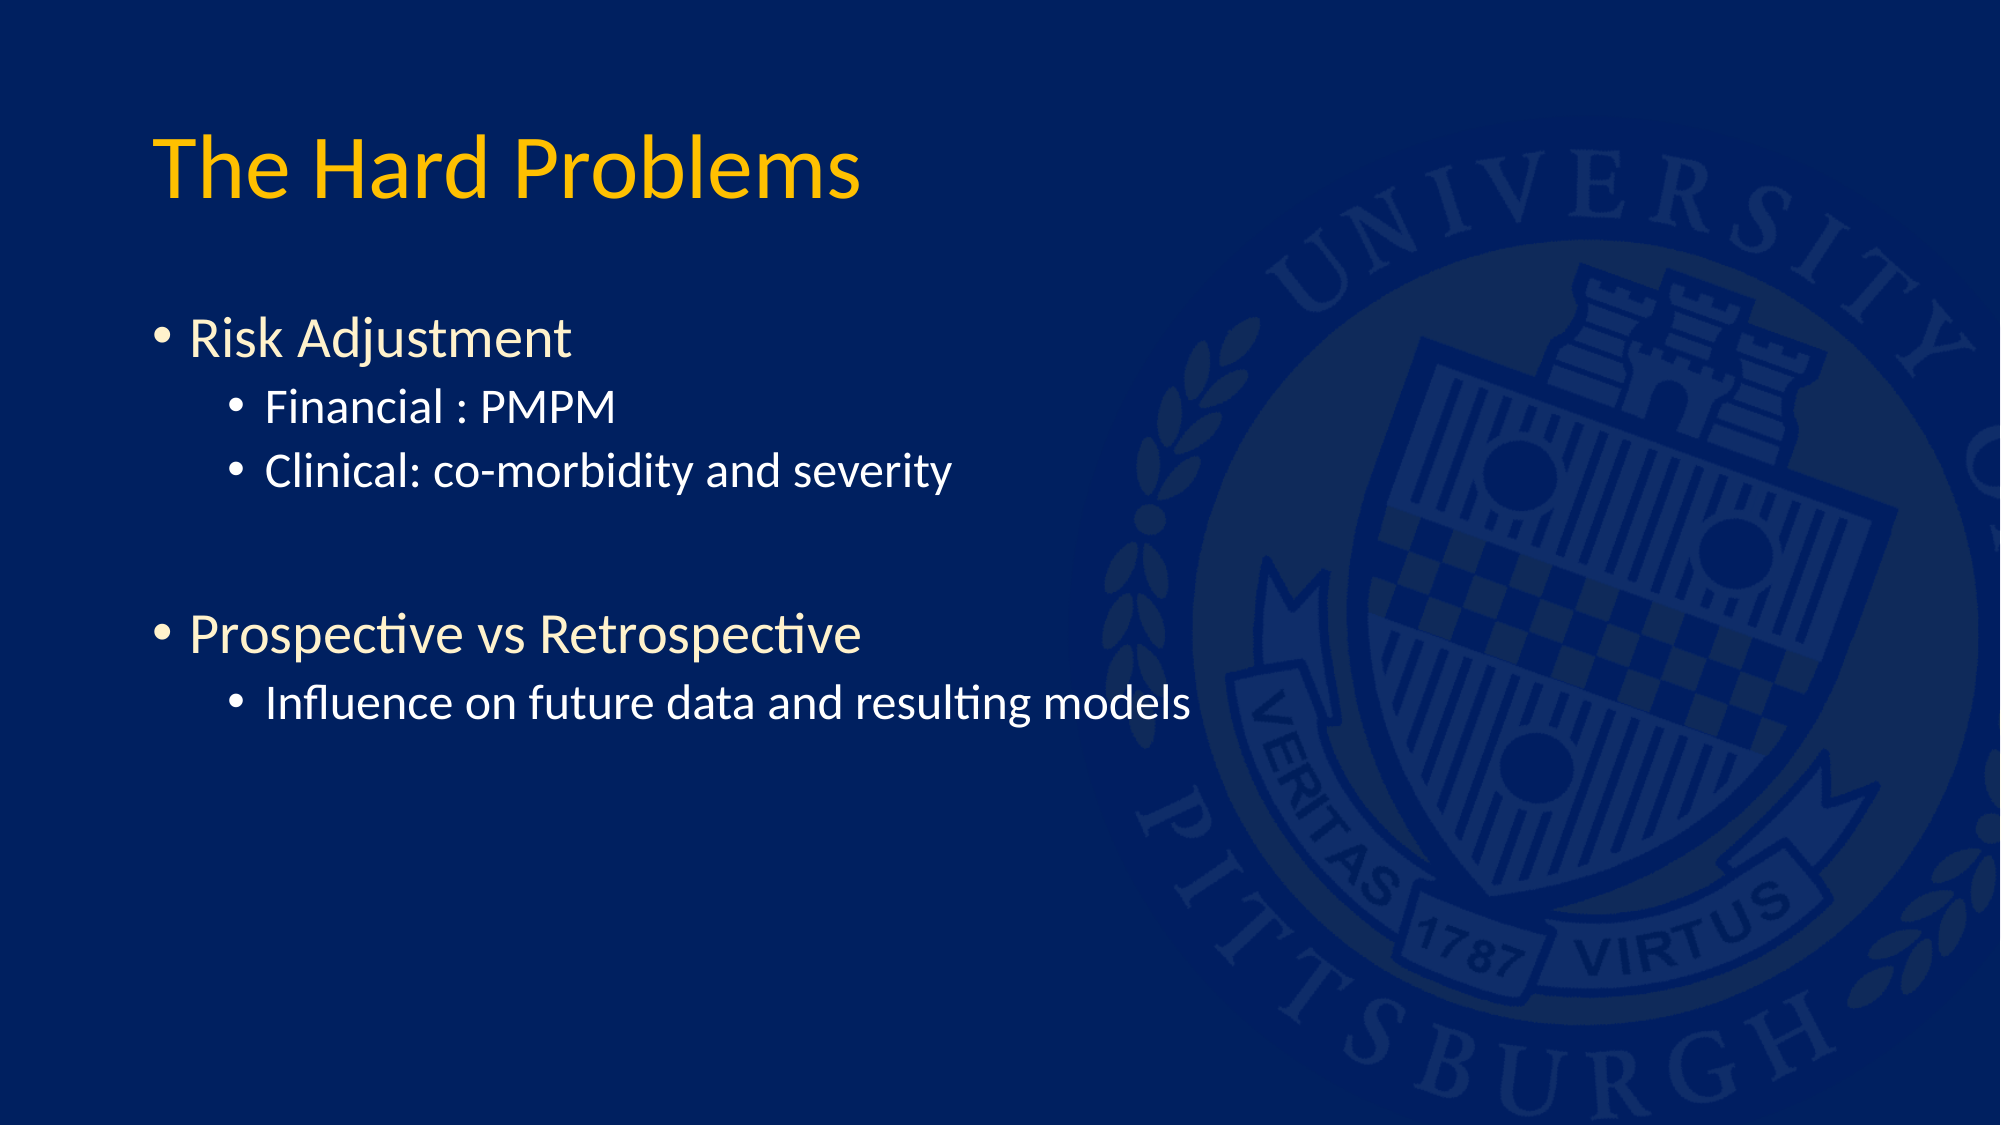

# The Hard Problems
Risk Adjustment
Financial : PMPM
Clinical: co-morbidity and severity

Prospective vs Retrospective
Influence on future data and resulting models